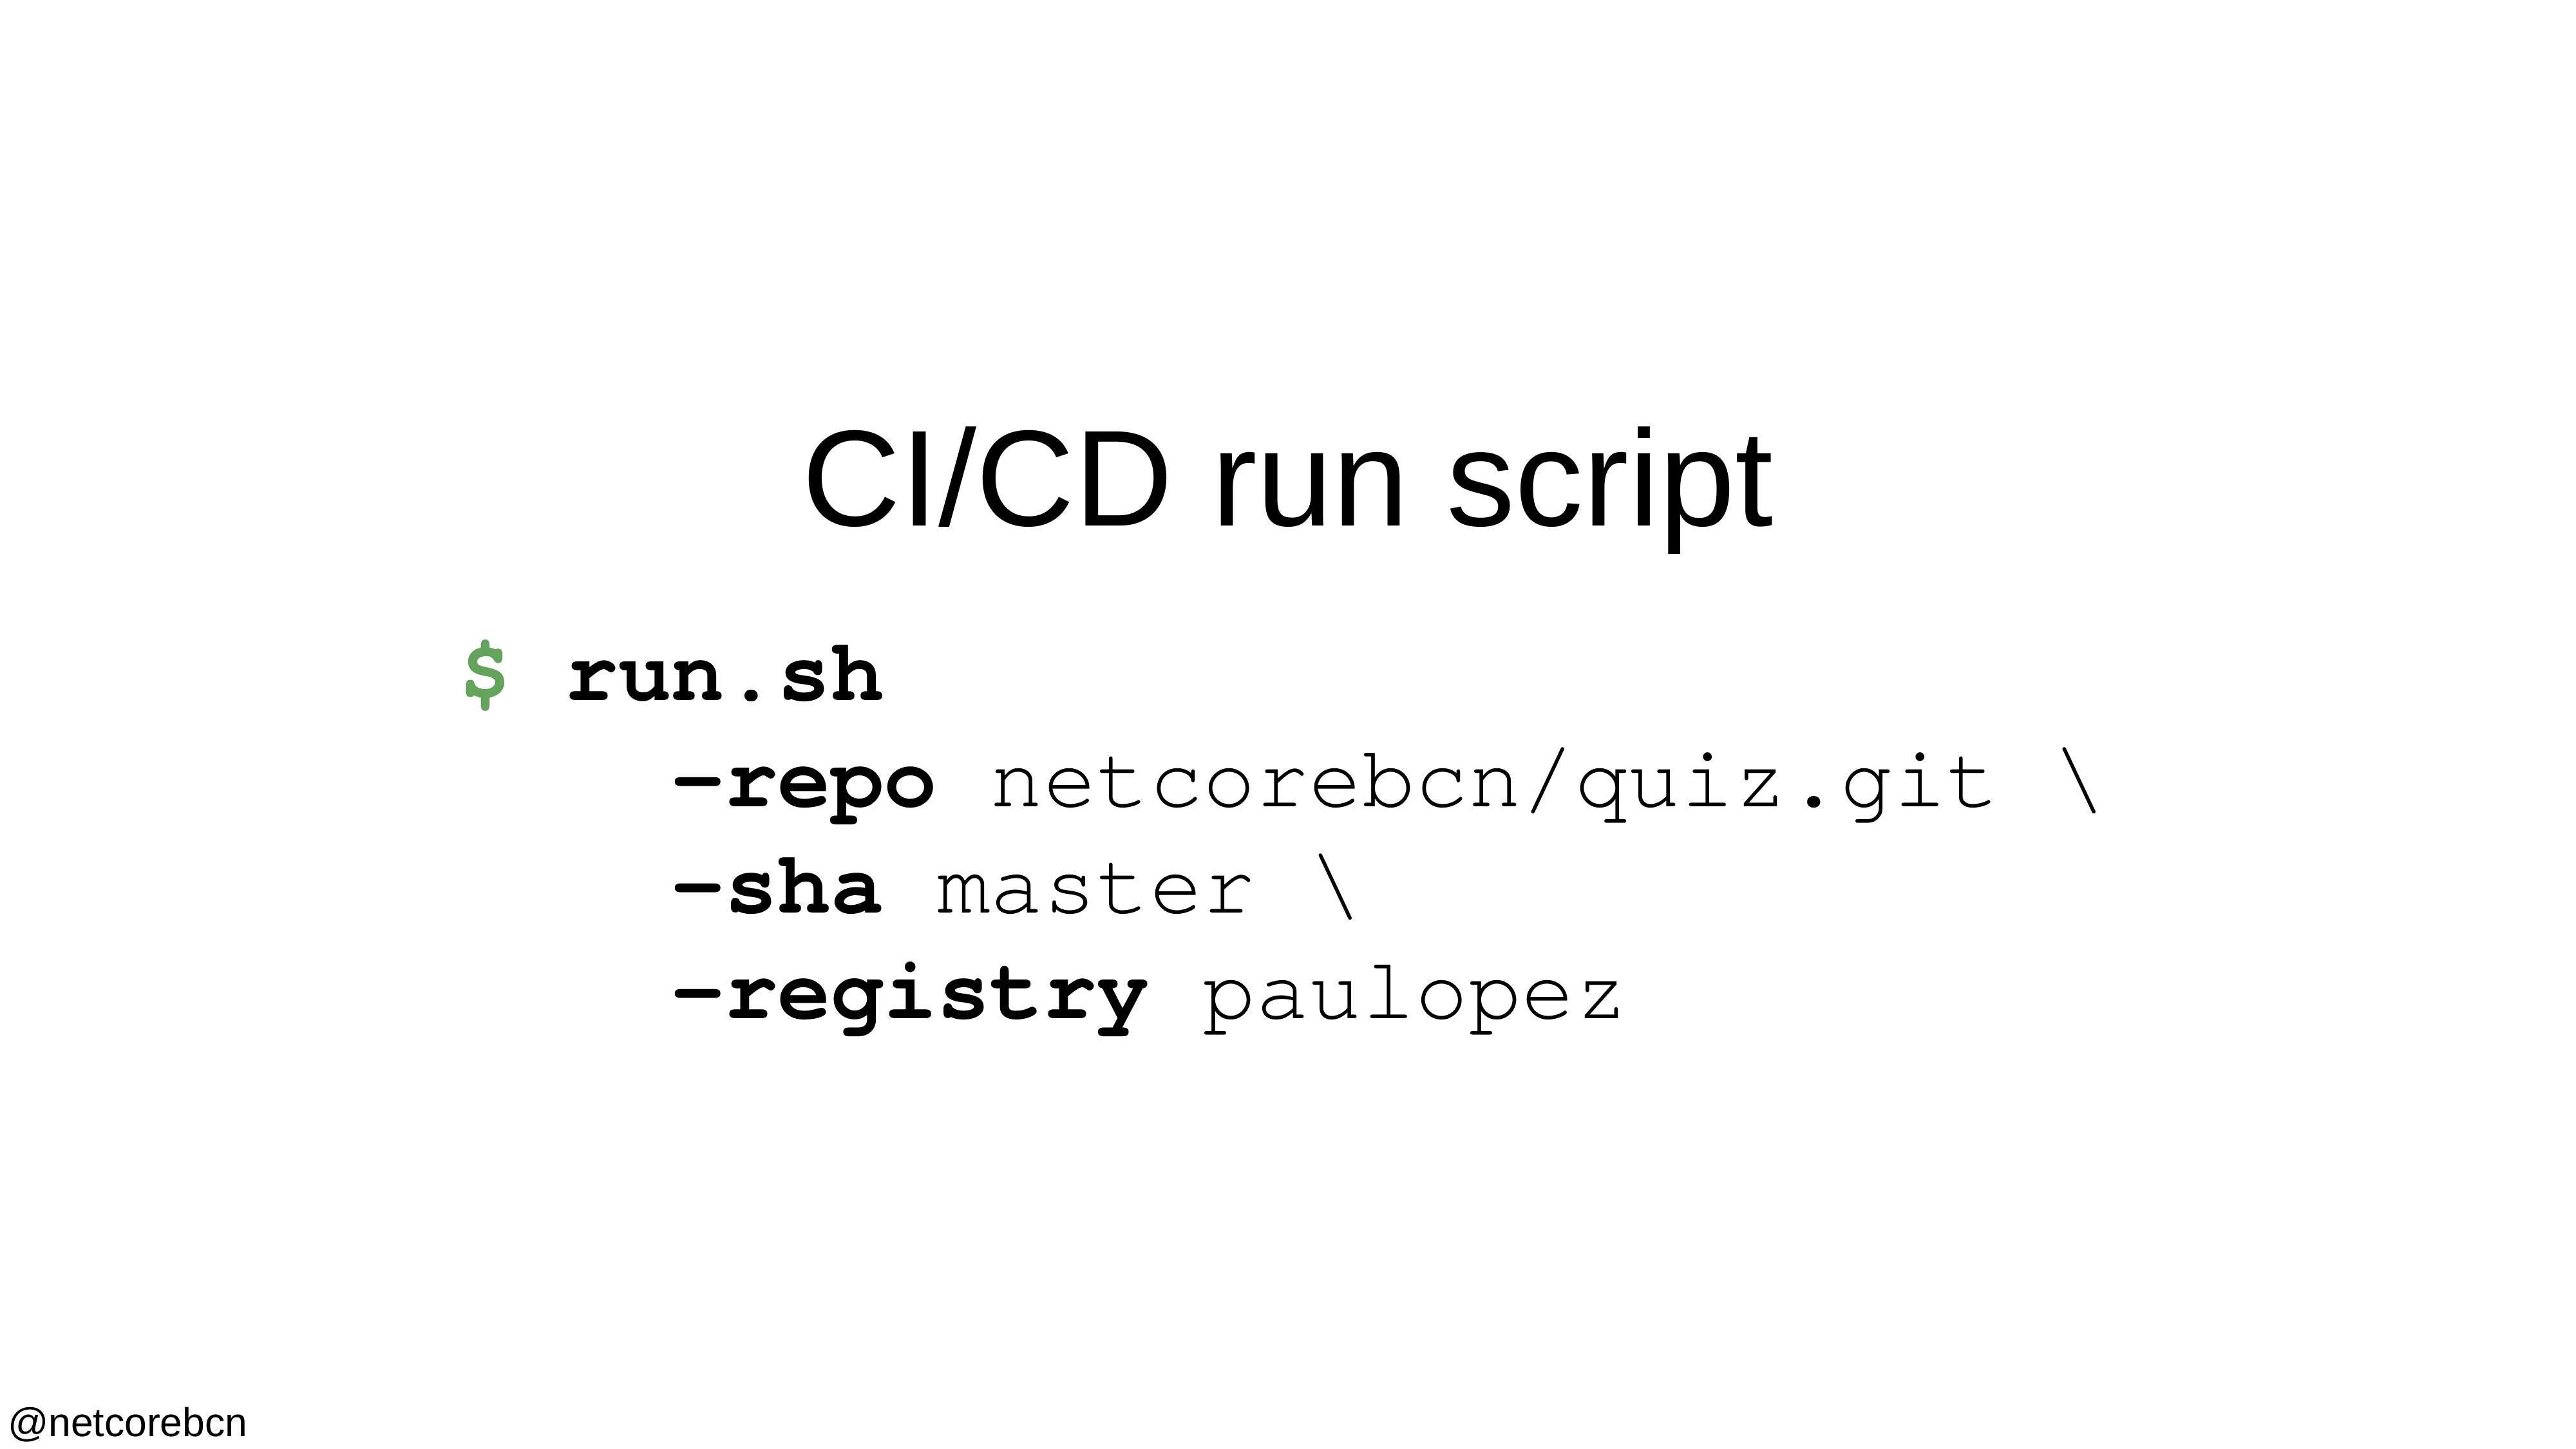

# CI/CD run script
$ run.sh
    -repo netcorebcn/quiz.git \
    -sha master \
    -registry paulopez
@netcorebcn